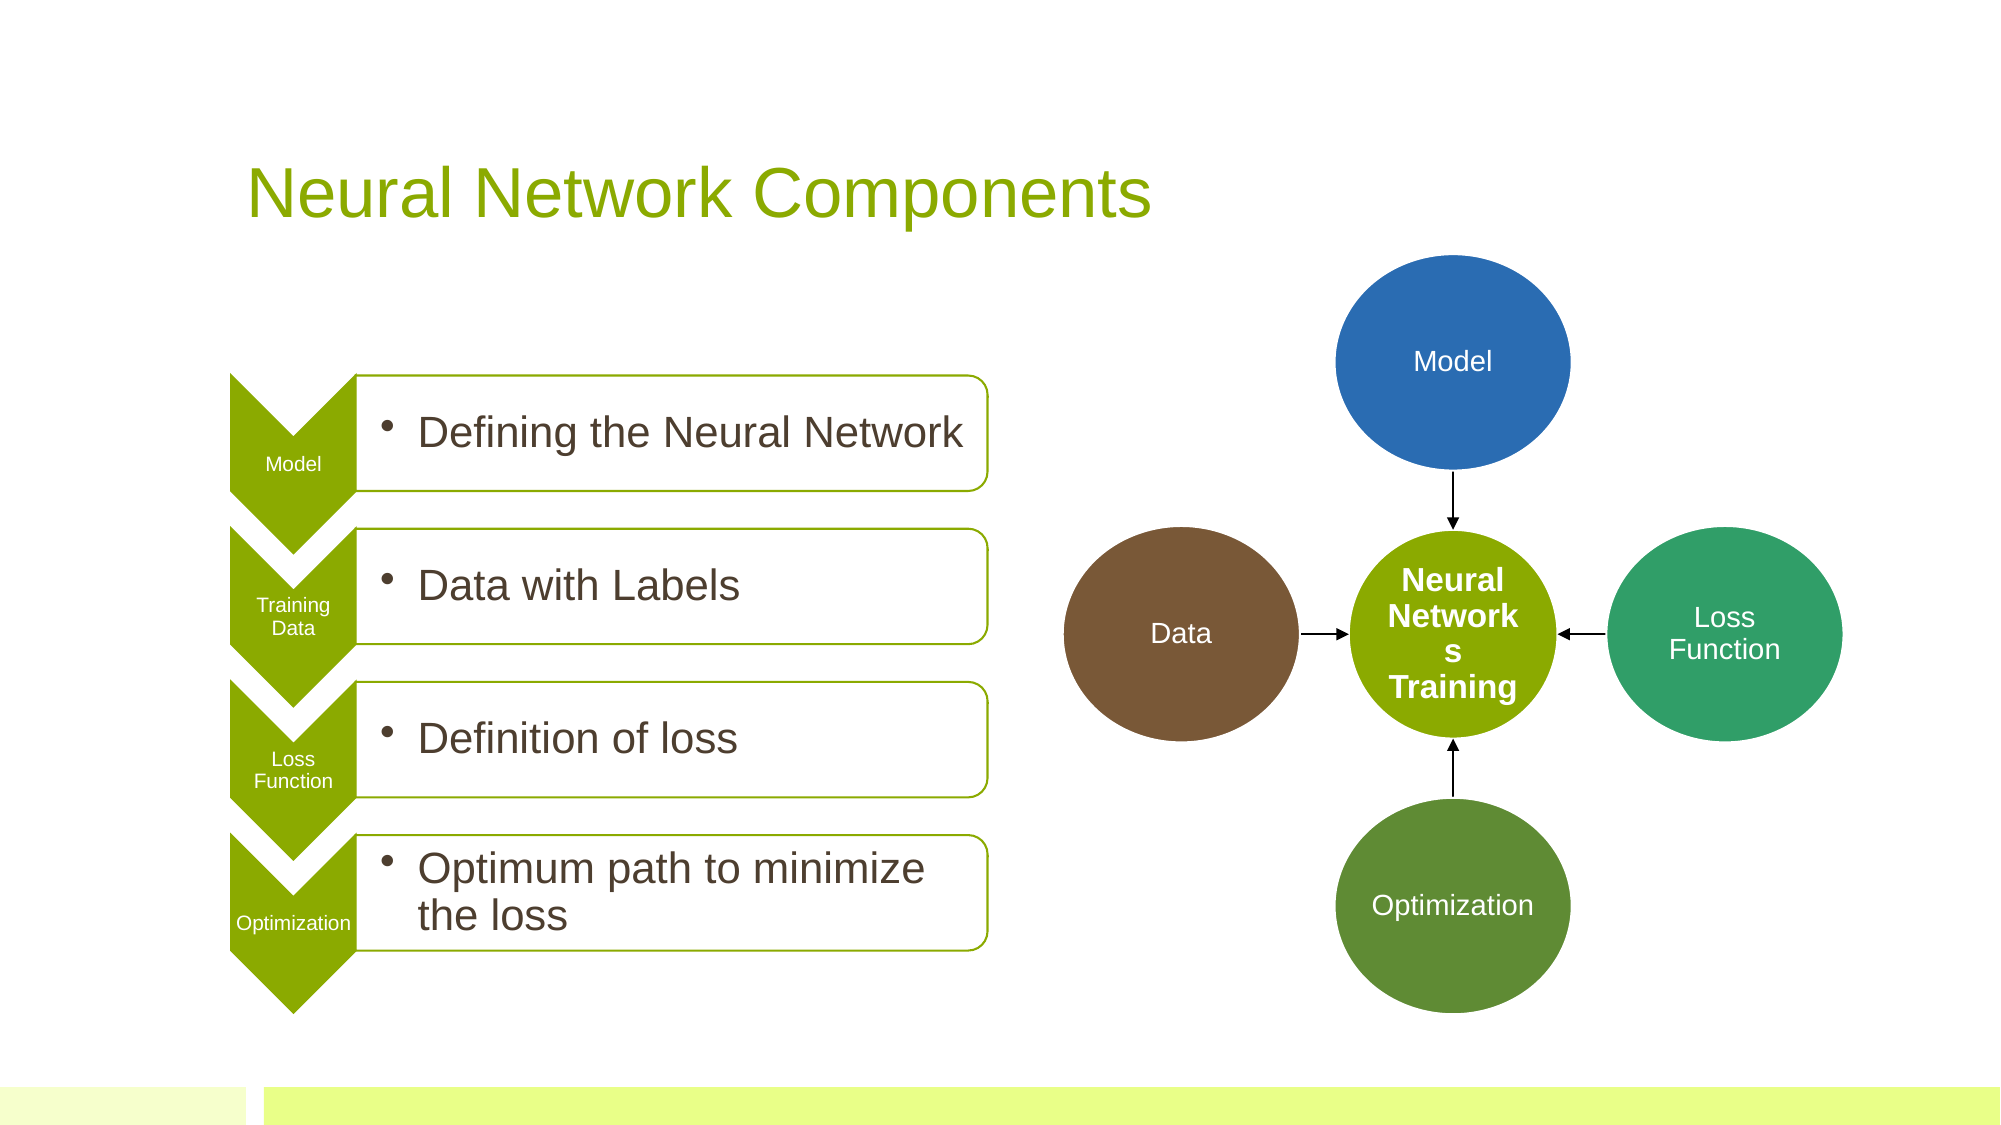

# Neural Network Components
Neural Networks Training

Model

Loss Function

Optimization

Data
Model
Defining the Neural Network
Training Data
Data with Labels
Loss Function
Definition of loss
Optimization
Optimum path to minimize the loss